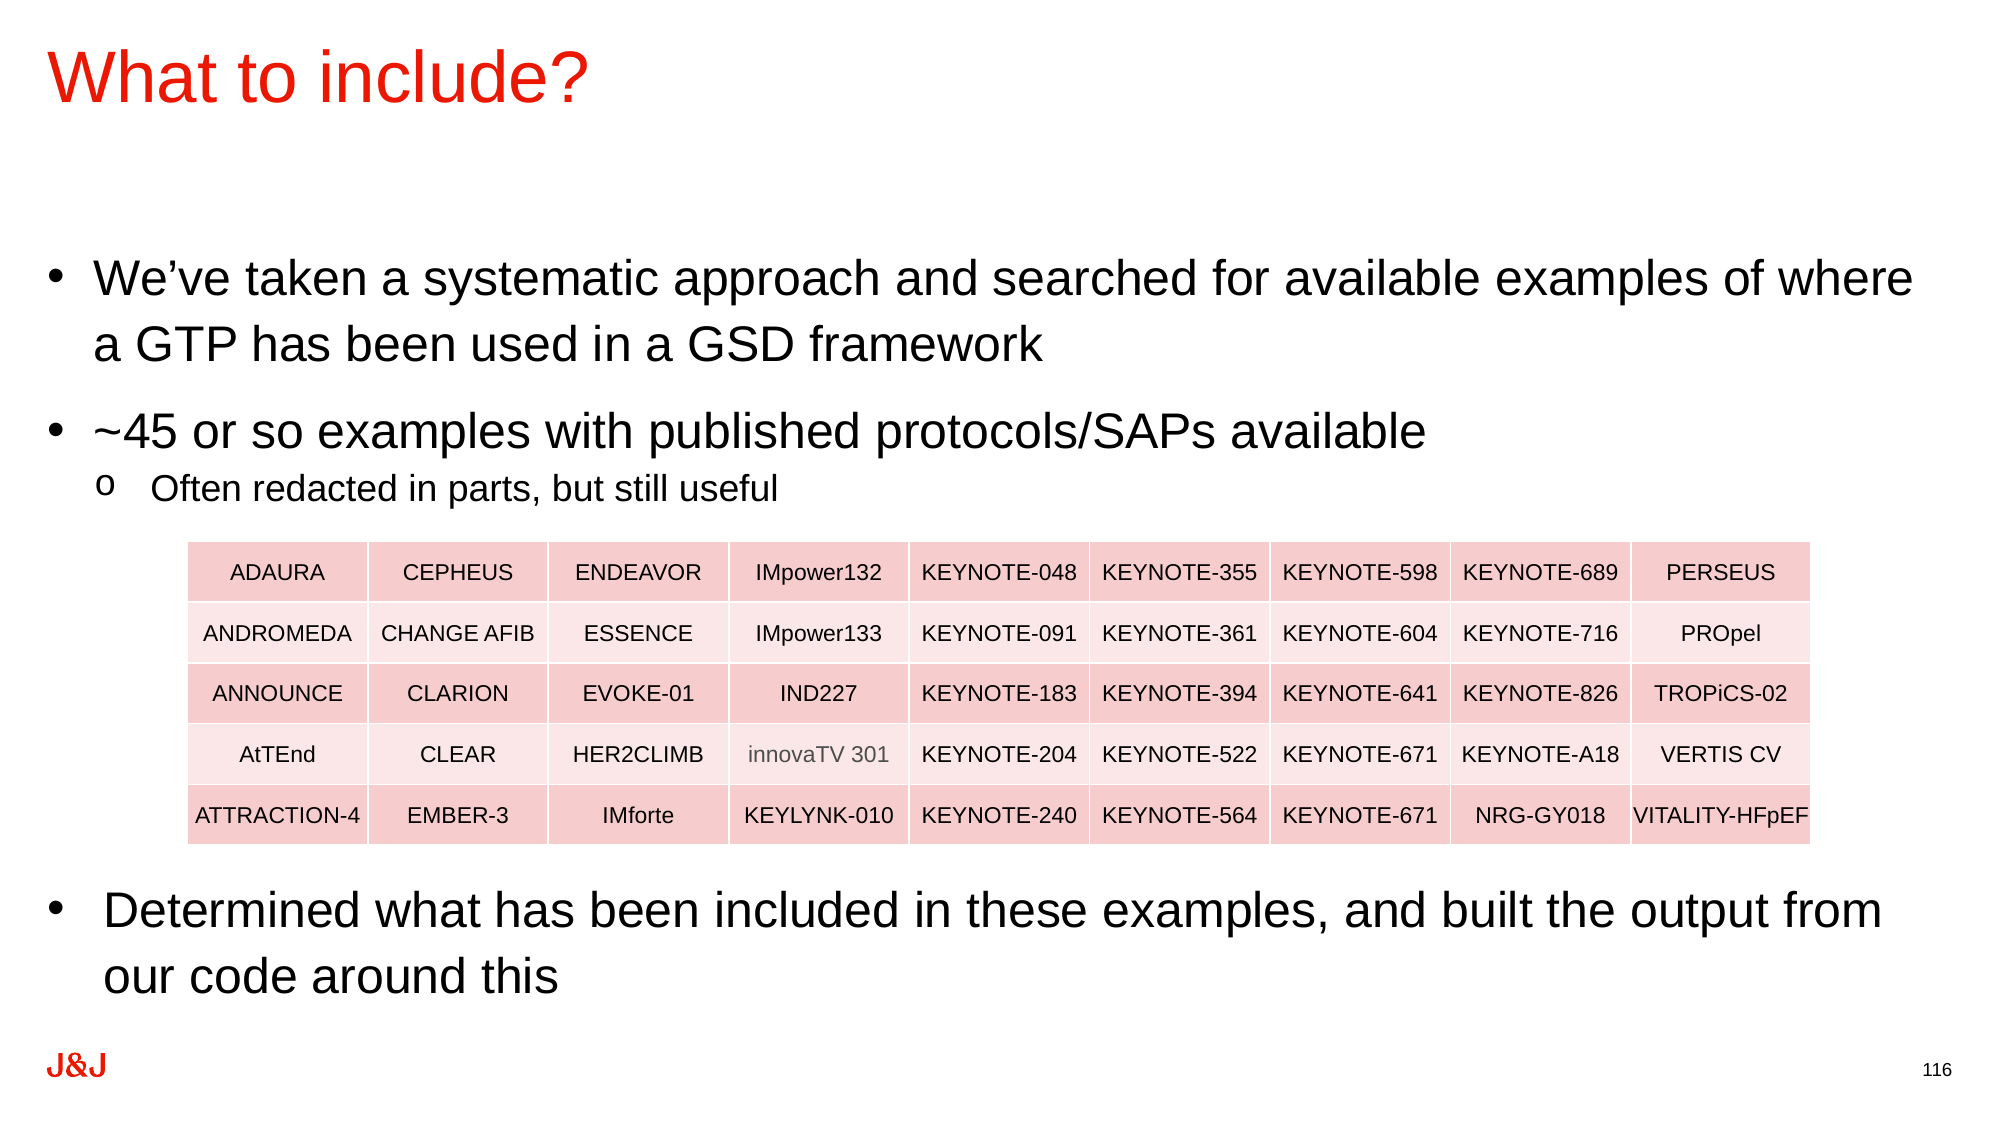

# What to include?
We’ve taken a systematic approach and searched for available examples of where a GTP has been used in a GSD framework

~45 or so examples with published protocols/SAPs available
Often redacted in parts, but still useful

Determined what has been included in these examples, and built the output from our code around this
| ADAURA | CEPHEUS | ENDEAVOR | IMpower132 | KEYNOTE-048 | KEYNOTE-355 | KEYNOTE-598 | KEYNOTE-689 | PERSEUS |
| --- | --- | --- | --- | --- | --- | --- | --- | --- |
| ANDROMEDA | CHANGE AFIB | ESSENCE | IMpower133 | KEYNOTE-091 | KEYNOTE-361 | KEYNOTE-604 | KEYNOTE-716 | PROpel |
| ANNOUNCE | CLARION | EVOKE-01 | IND227 | KEYNOTE-183 | KEYNOTE-394 | KEYNOTE-641 | KEYNOTE-826 | TROPiCS-02 |
| AtTEnd | CLEAR | HER2CLIMB | innovaTV 301 | KEYNOTE-204 | KEYNOTE-522 | KEYNOTE-671 | KEYNOTE-A18 | VERTIS CV |
| ATTRACTION-4 | EMBER-3 | IMforte | KEYLYNK-010 | KEYNOTE-240 | KEYNOTE-564 | KEYNOTE-671 | NRG-GY018 | VITALITY-HFpEF |
116